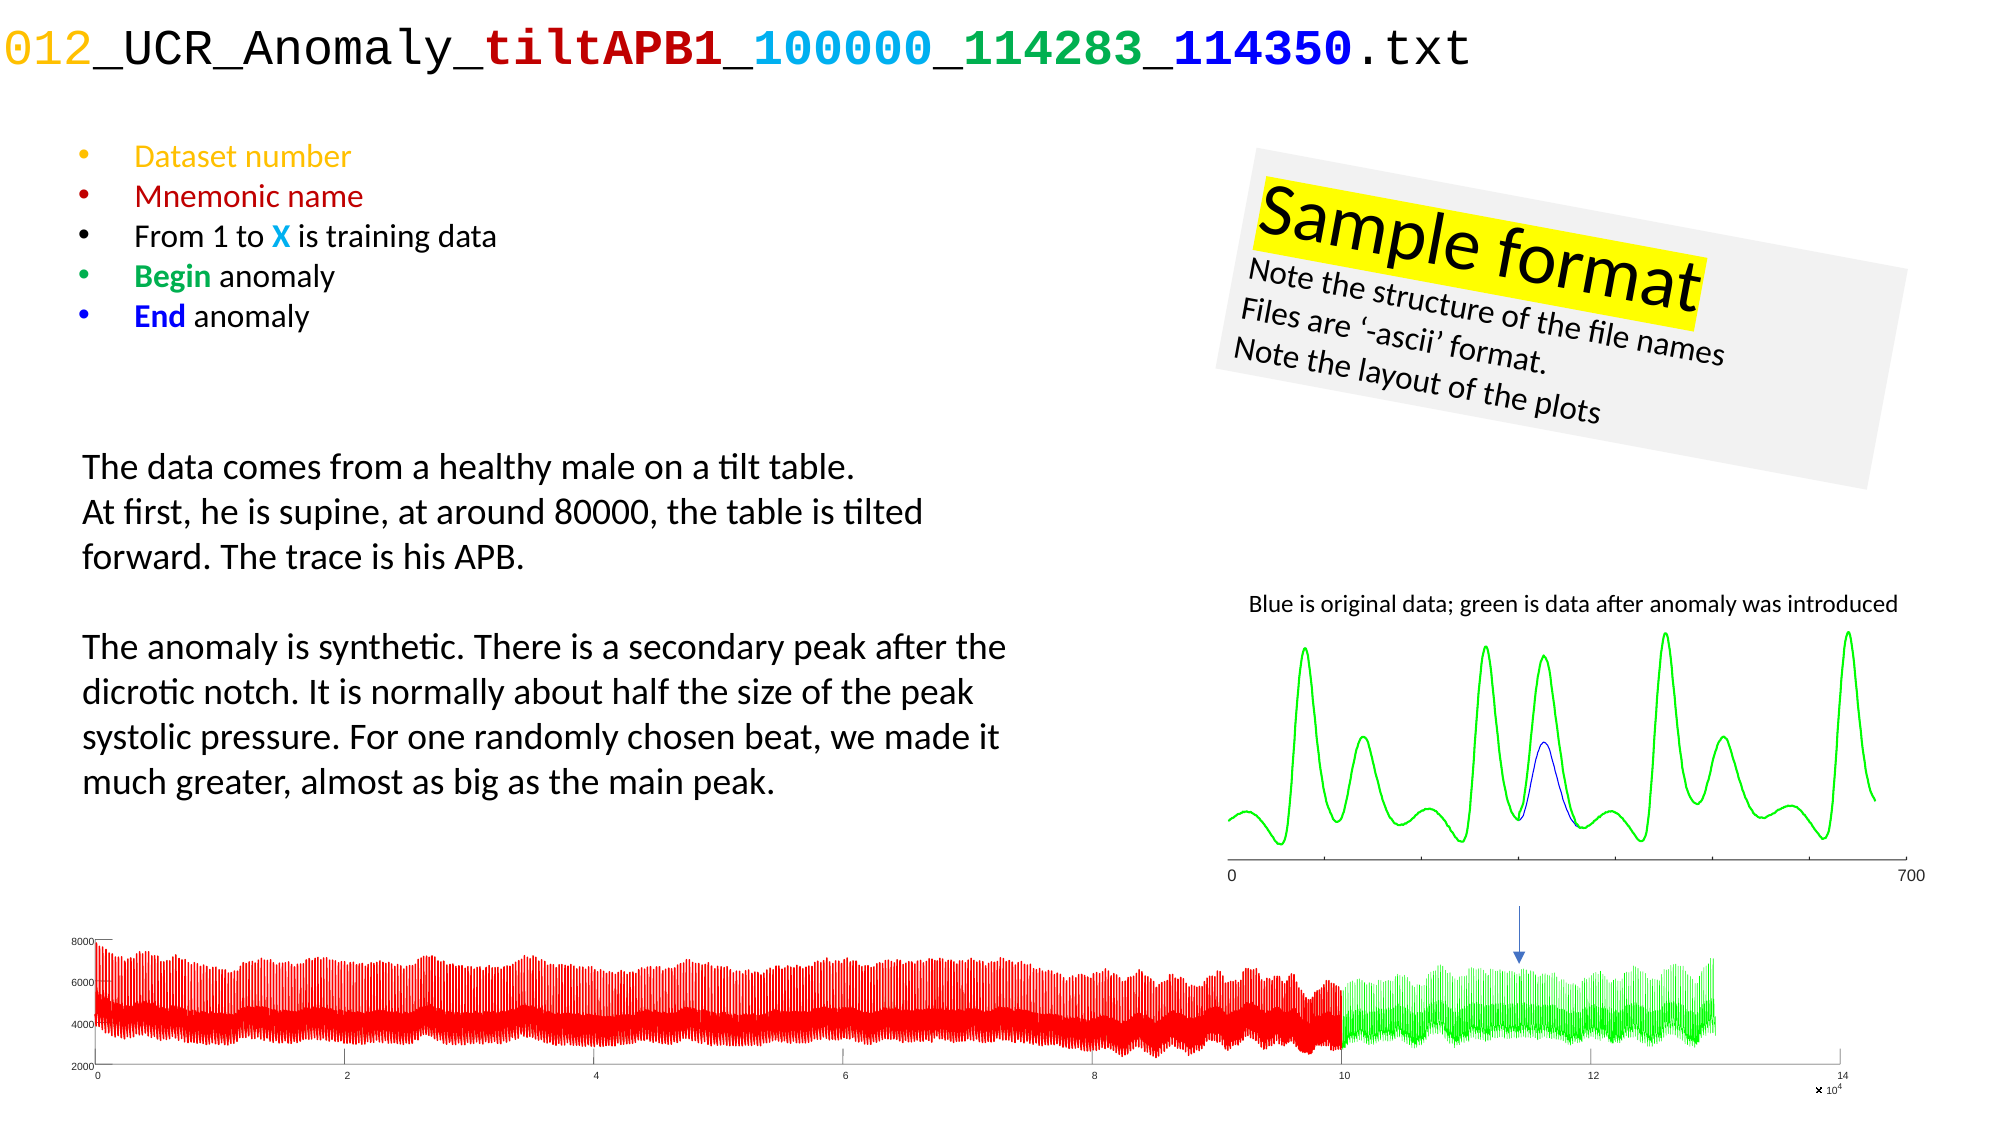

012_UCR_Anomaly_tiltAPB1_100000_114283_114350.txt

Dataset number
Mnemonic name
From 1 to X is training data
Begin anomaly
End anomaly

Sample format
Note the structure of the file names
Files are ‘-ascii’ format.
Note the layout of the plots
The data comes from a healthy male on a tilt table.
At first, he is supine, at around 80000, the table is tilted forward. The trace is his APB.

The anomaly is synthetic. There is a secondary peak after the dicrotic notch. It is normally about half the size of the peak systolic pressure. For one randomly chosen beat, we made it much greater, almost as big as the main peak.
Blue is original data; green is data after anomaly was introduced

0
700

8000

6000

4000

2000

0
2
4
6
8
10
12
14
4
10